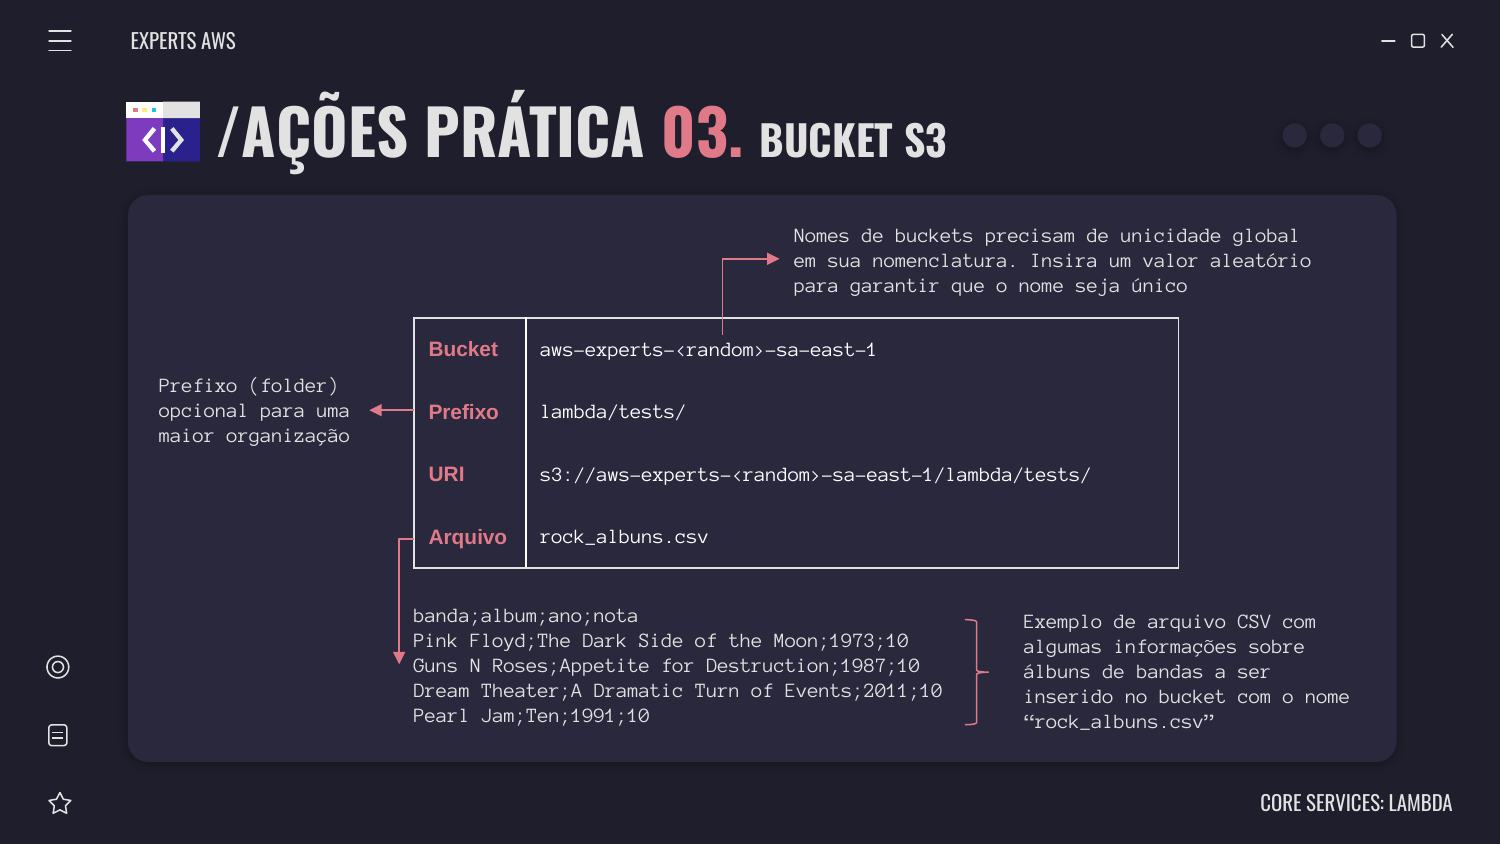

EXPERTS AWS

/AÇÕES PRÁTICA 03. BUCKET S3

Nomes de buckets precisam de unicidade global em sua nomenclatura. Insira um valor aleatório para garantir que o nome seja único
| Bucket | aws-experts-<random>-sa-east-1 |
| --- | --- |
| Prefixo | lambda/tests/ |
| URI | s3://aws-experts-<random>-sa-east-1/lambda/tests/ |
| Arquivo | rock\_albuns.csv |
Prefixo (folder) opcional para uma maior organização
banda;album;ano;nota
Pink Floyd;The Dark Side of the Moon;1973;10
Guns N Roses;Appetite for Destruction;1987;10
Dream Theater;A Dramatic Turn of Events;2011;10
Pearl Jam;Ten;1991;10
Exemplo de arquivo CSV com algumas informações sobre álbuns de bandas a ser inserido no bucket com o nome “rock_albuns.csv”

CORE SERVICES: LAMBDA